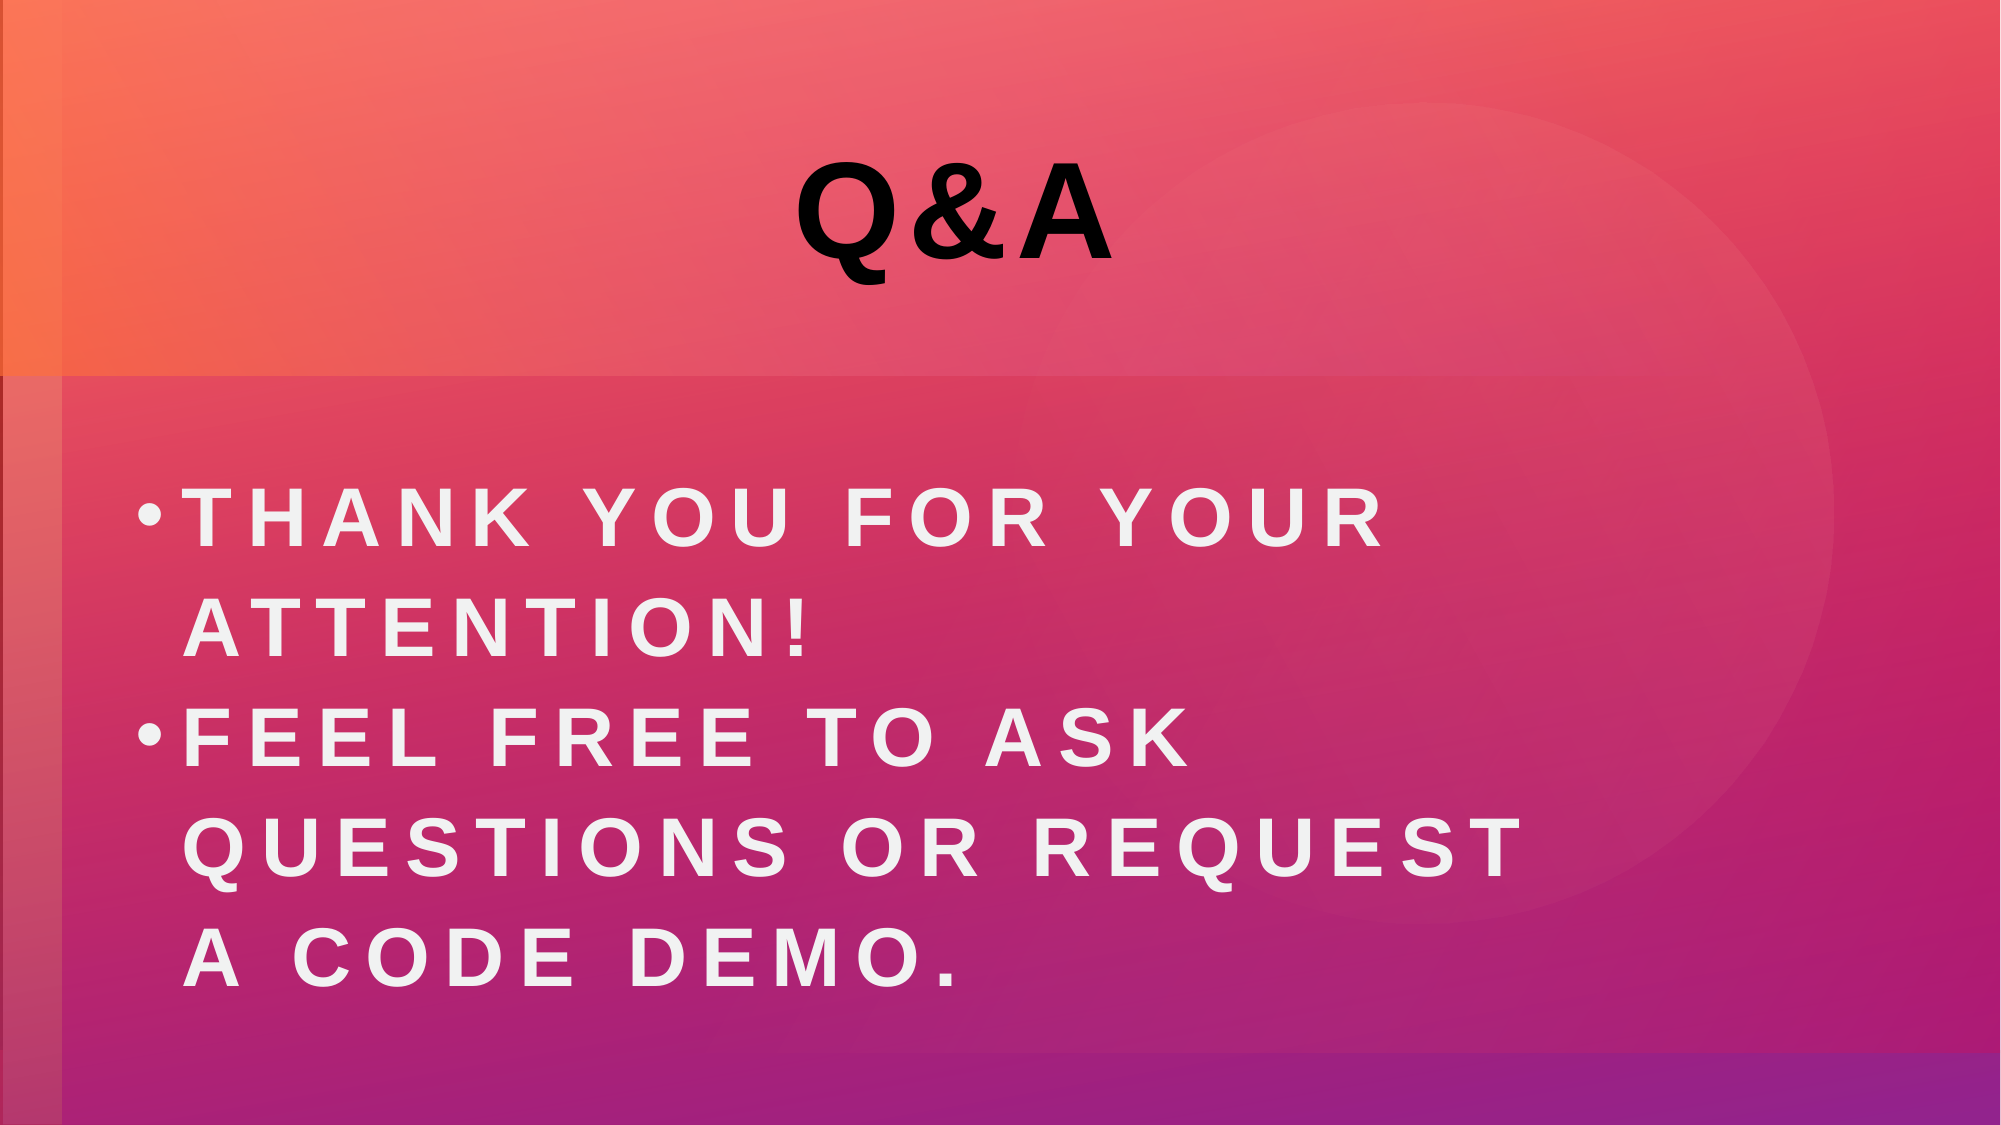

Q&A
# Thank you for your attention!
Feel free to ask questions or request a code demo.